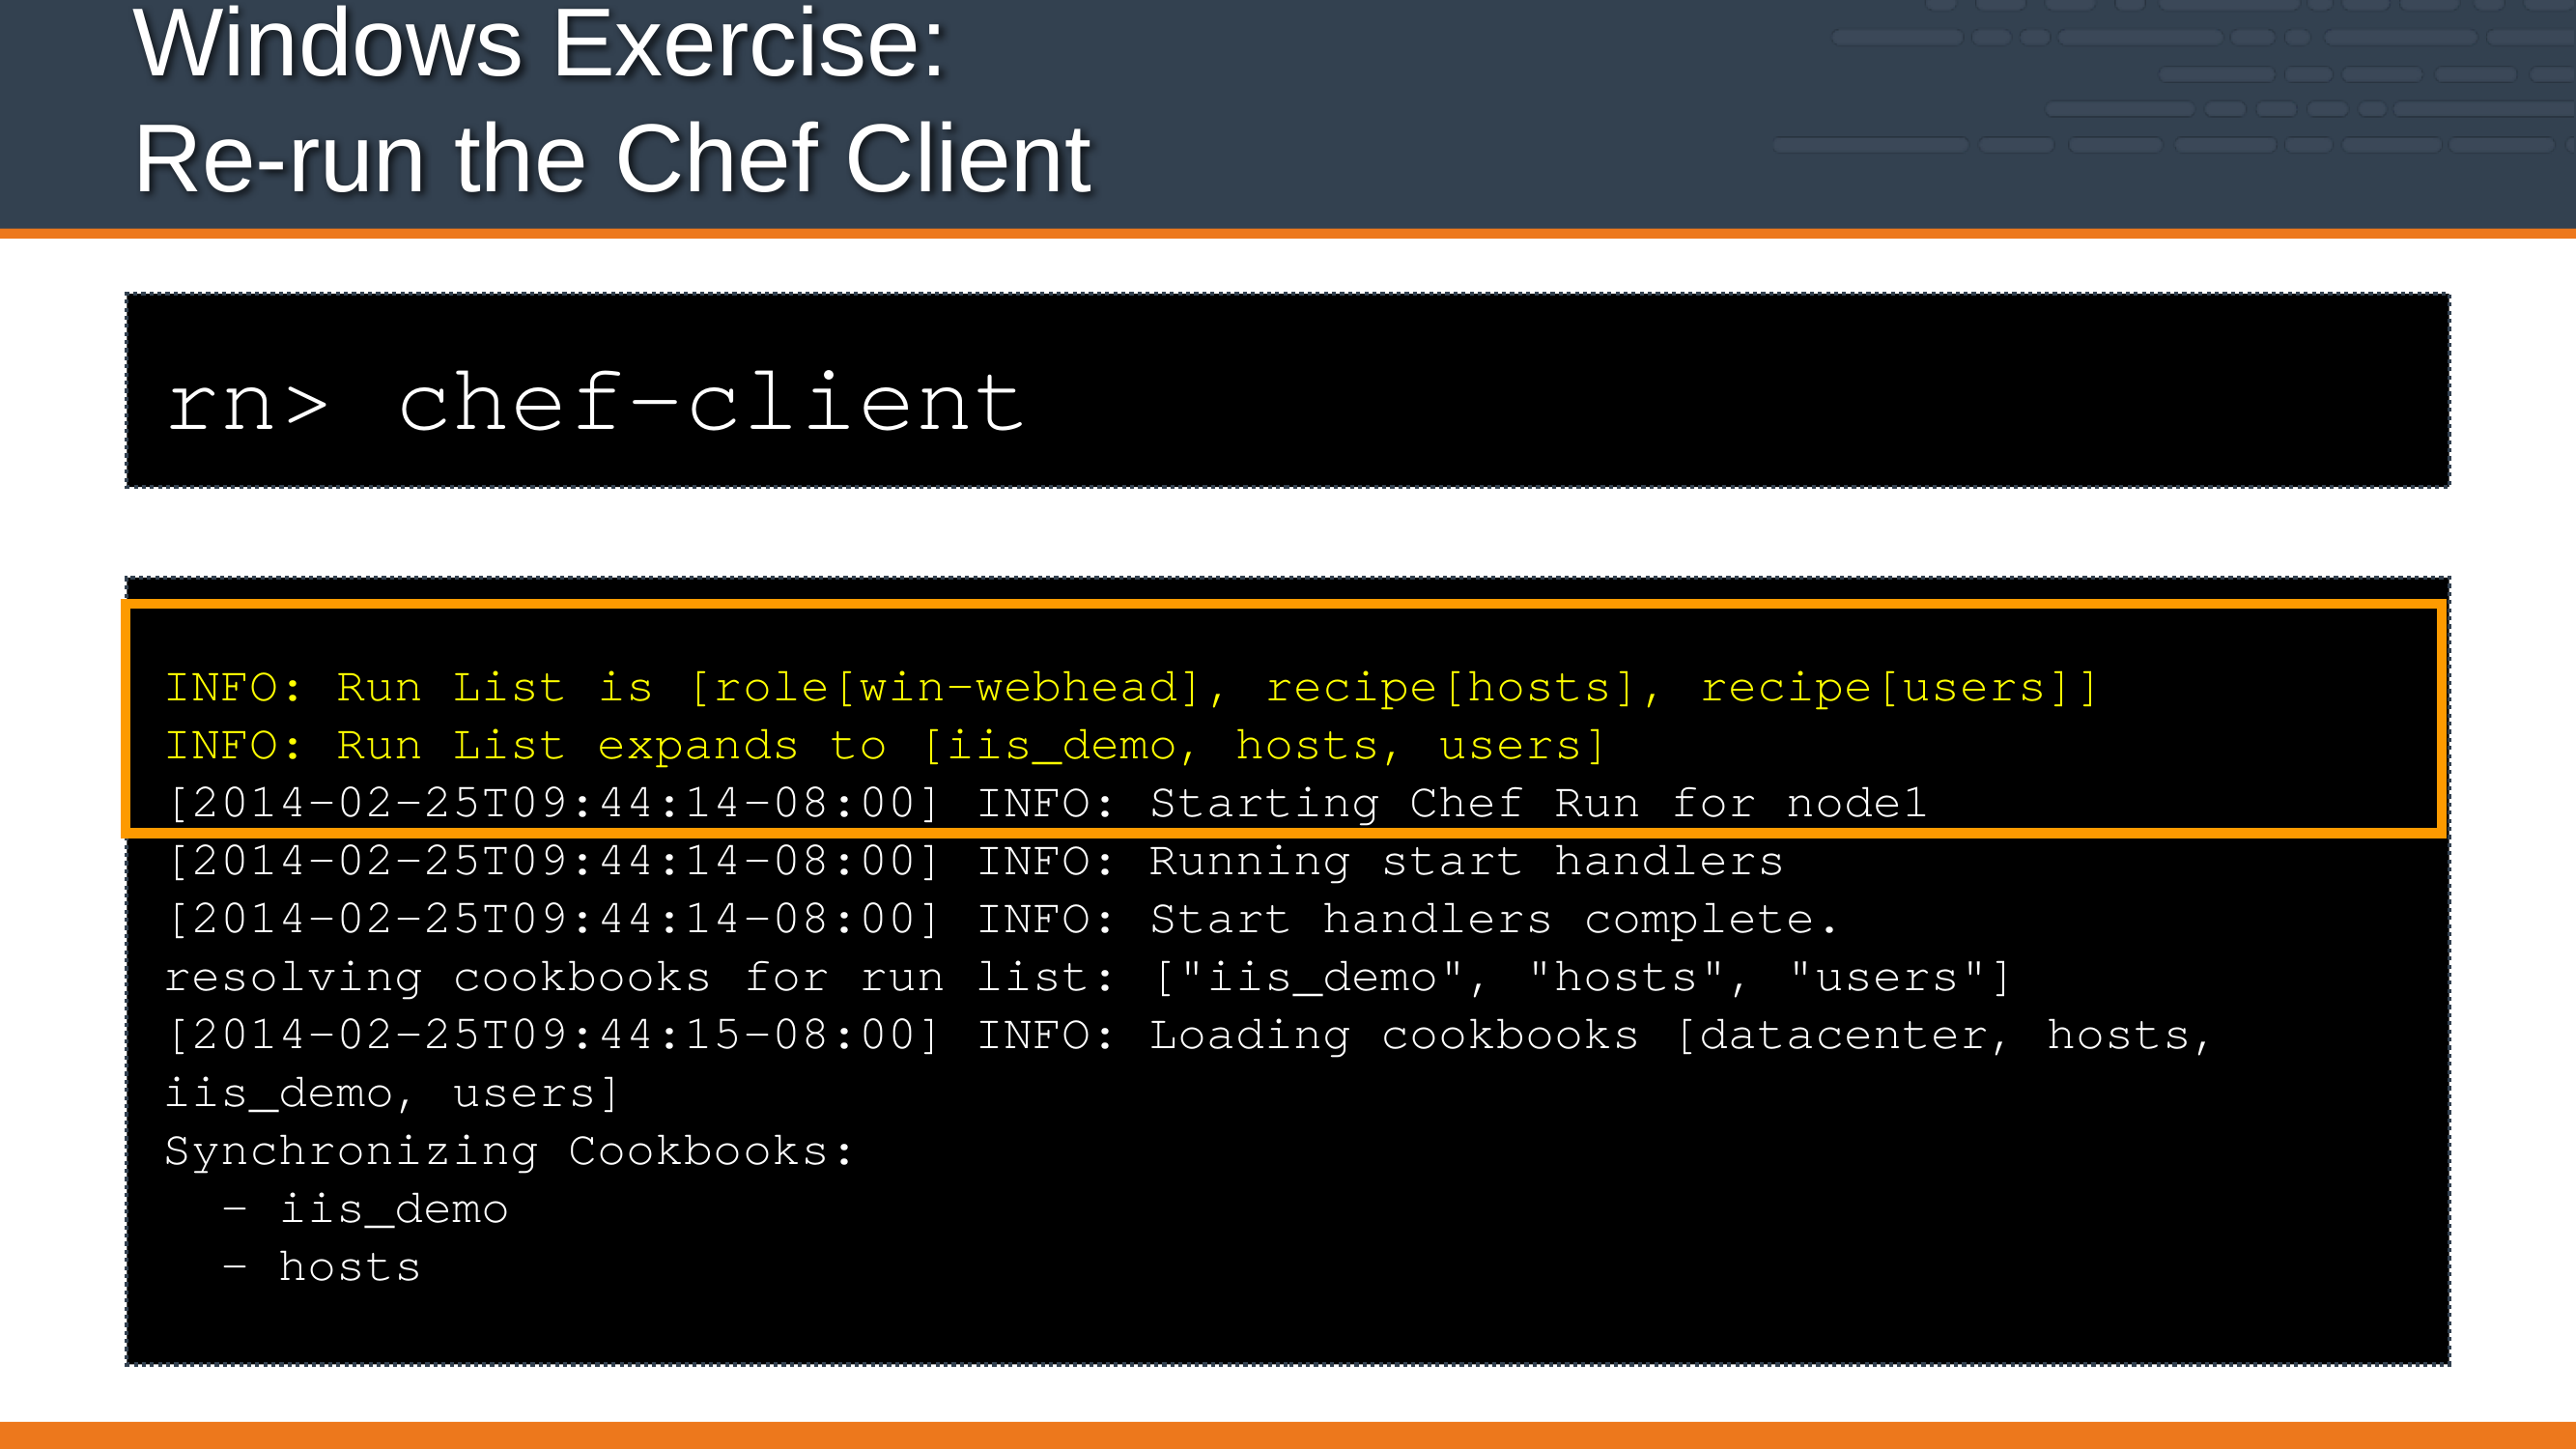

# Windows Exercise: Re-run the Chef Client
rn> chef-client
INFO: Run List is [role[win-webhead], recipe[hosts], recipe[users]]
INFO: Run List expands to [iis_demo, hosts, users]
[2014-02-25T09:44:14-08:00] INFO: Starting Chef Run for node1
[2014-02-25T09:44:14-08:00] INFO: Running start handlers
[2014-02-25T09:44:14-08:00] INFO: Start handlers complete.
resolving cookbooks for run list: ["iis_demo", "hosts", "users"]
[2014-02-25T09:44:15-08:00] INFO: Loading cookbooks [datacenter, hosts, iis_demo, users]
Synchronizing Cookbooks:
  - iis_demo
  - hosts